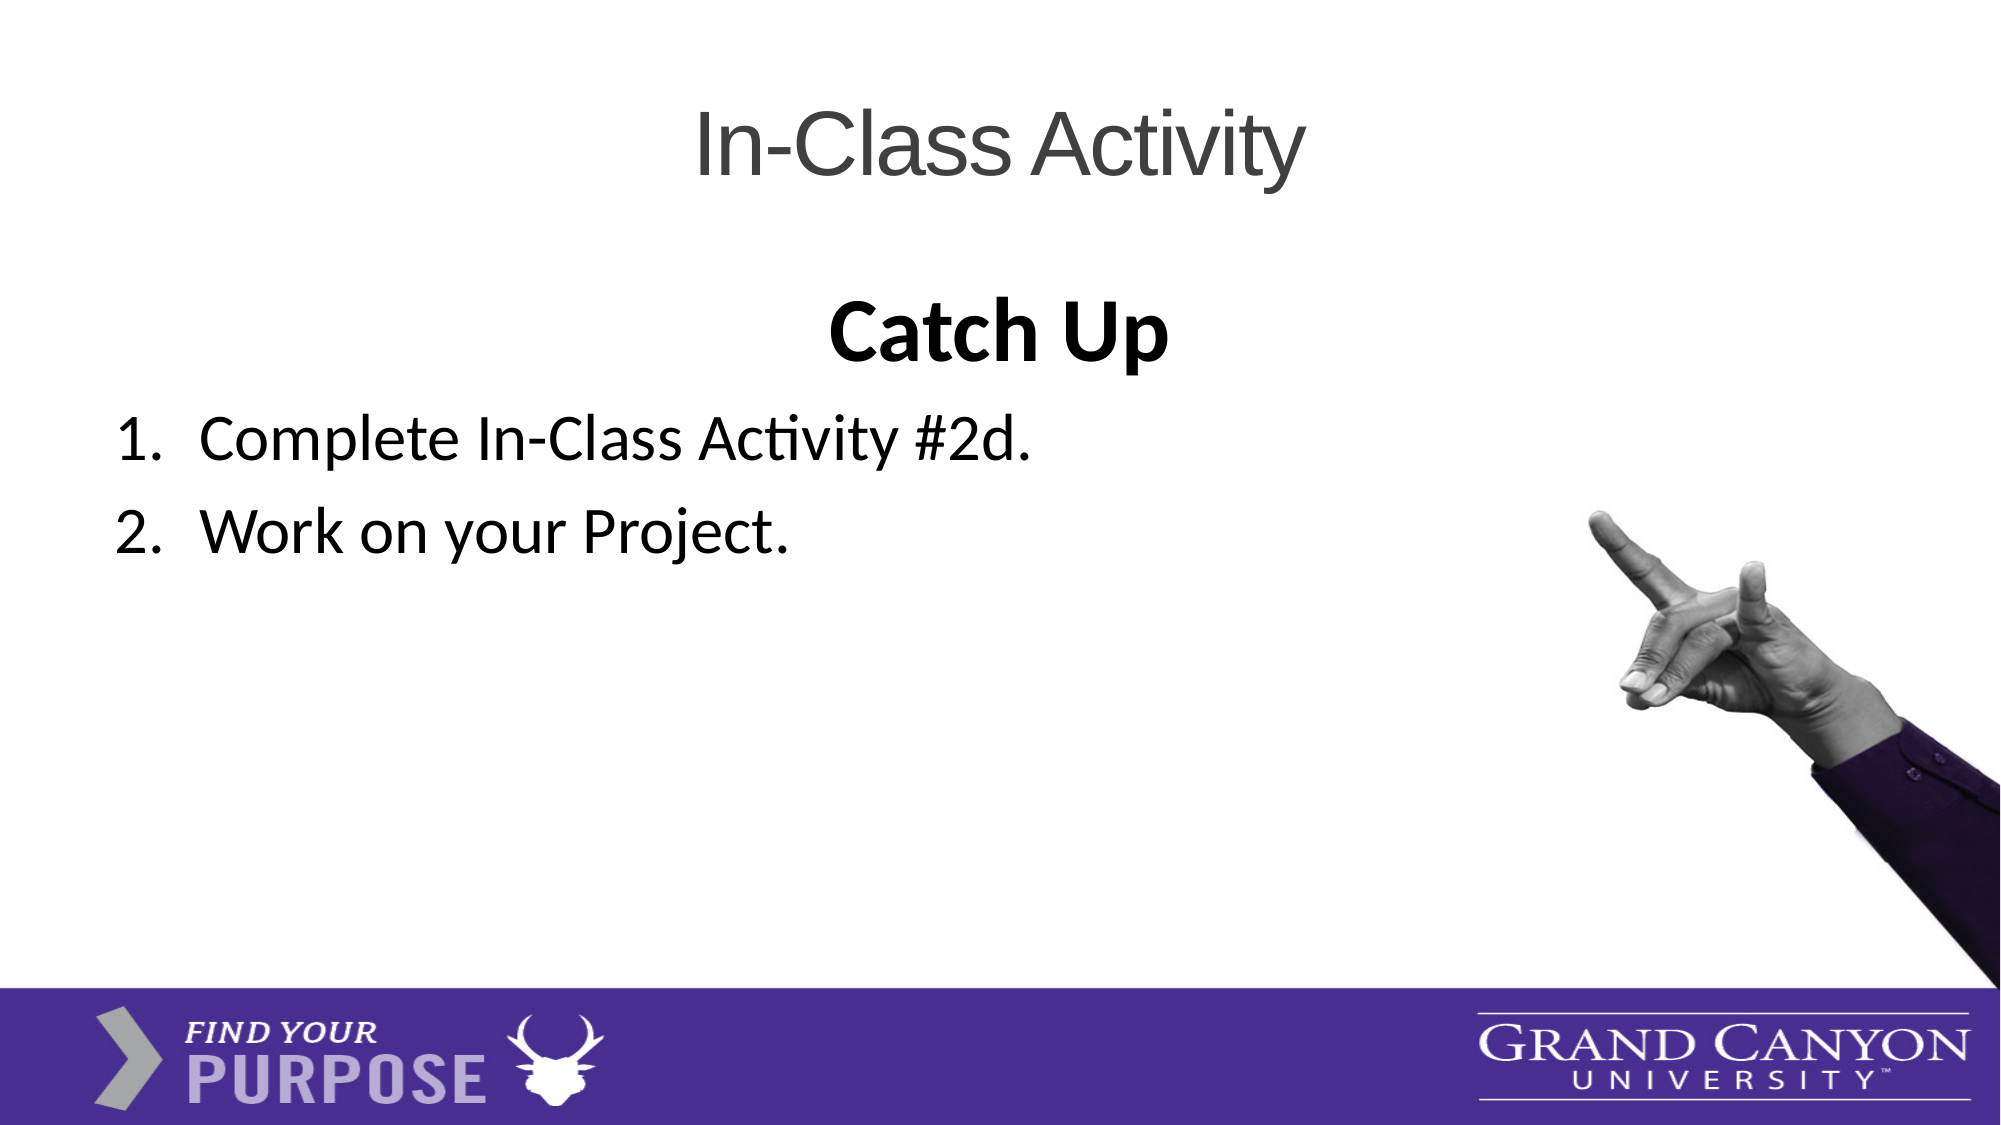

# In-Class Activity
Catch Up
Complete In-Class Activity #2d.
Work on your Project.